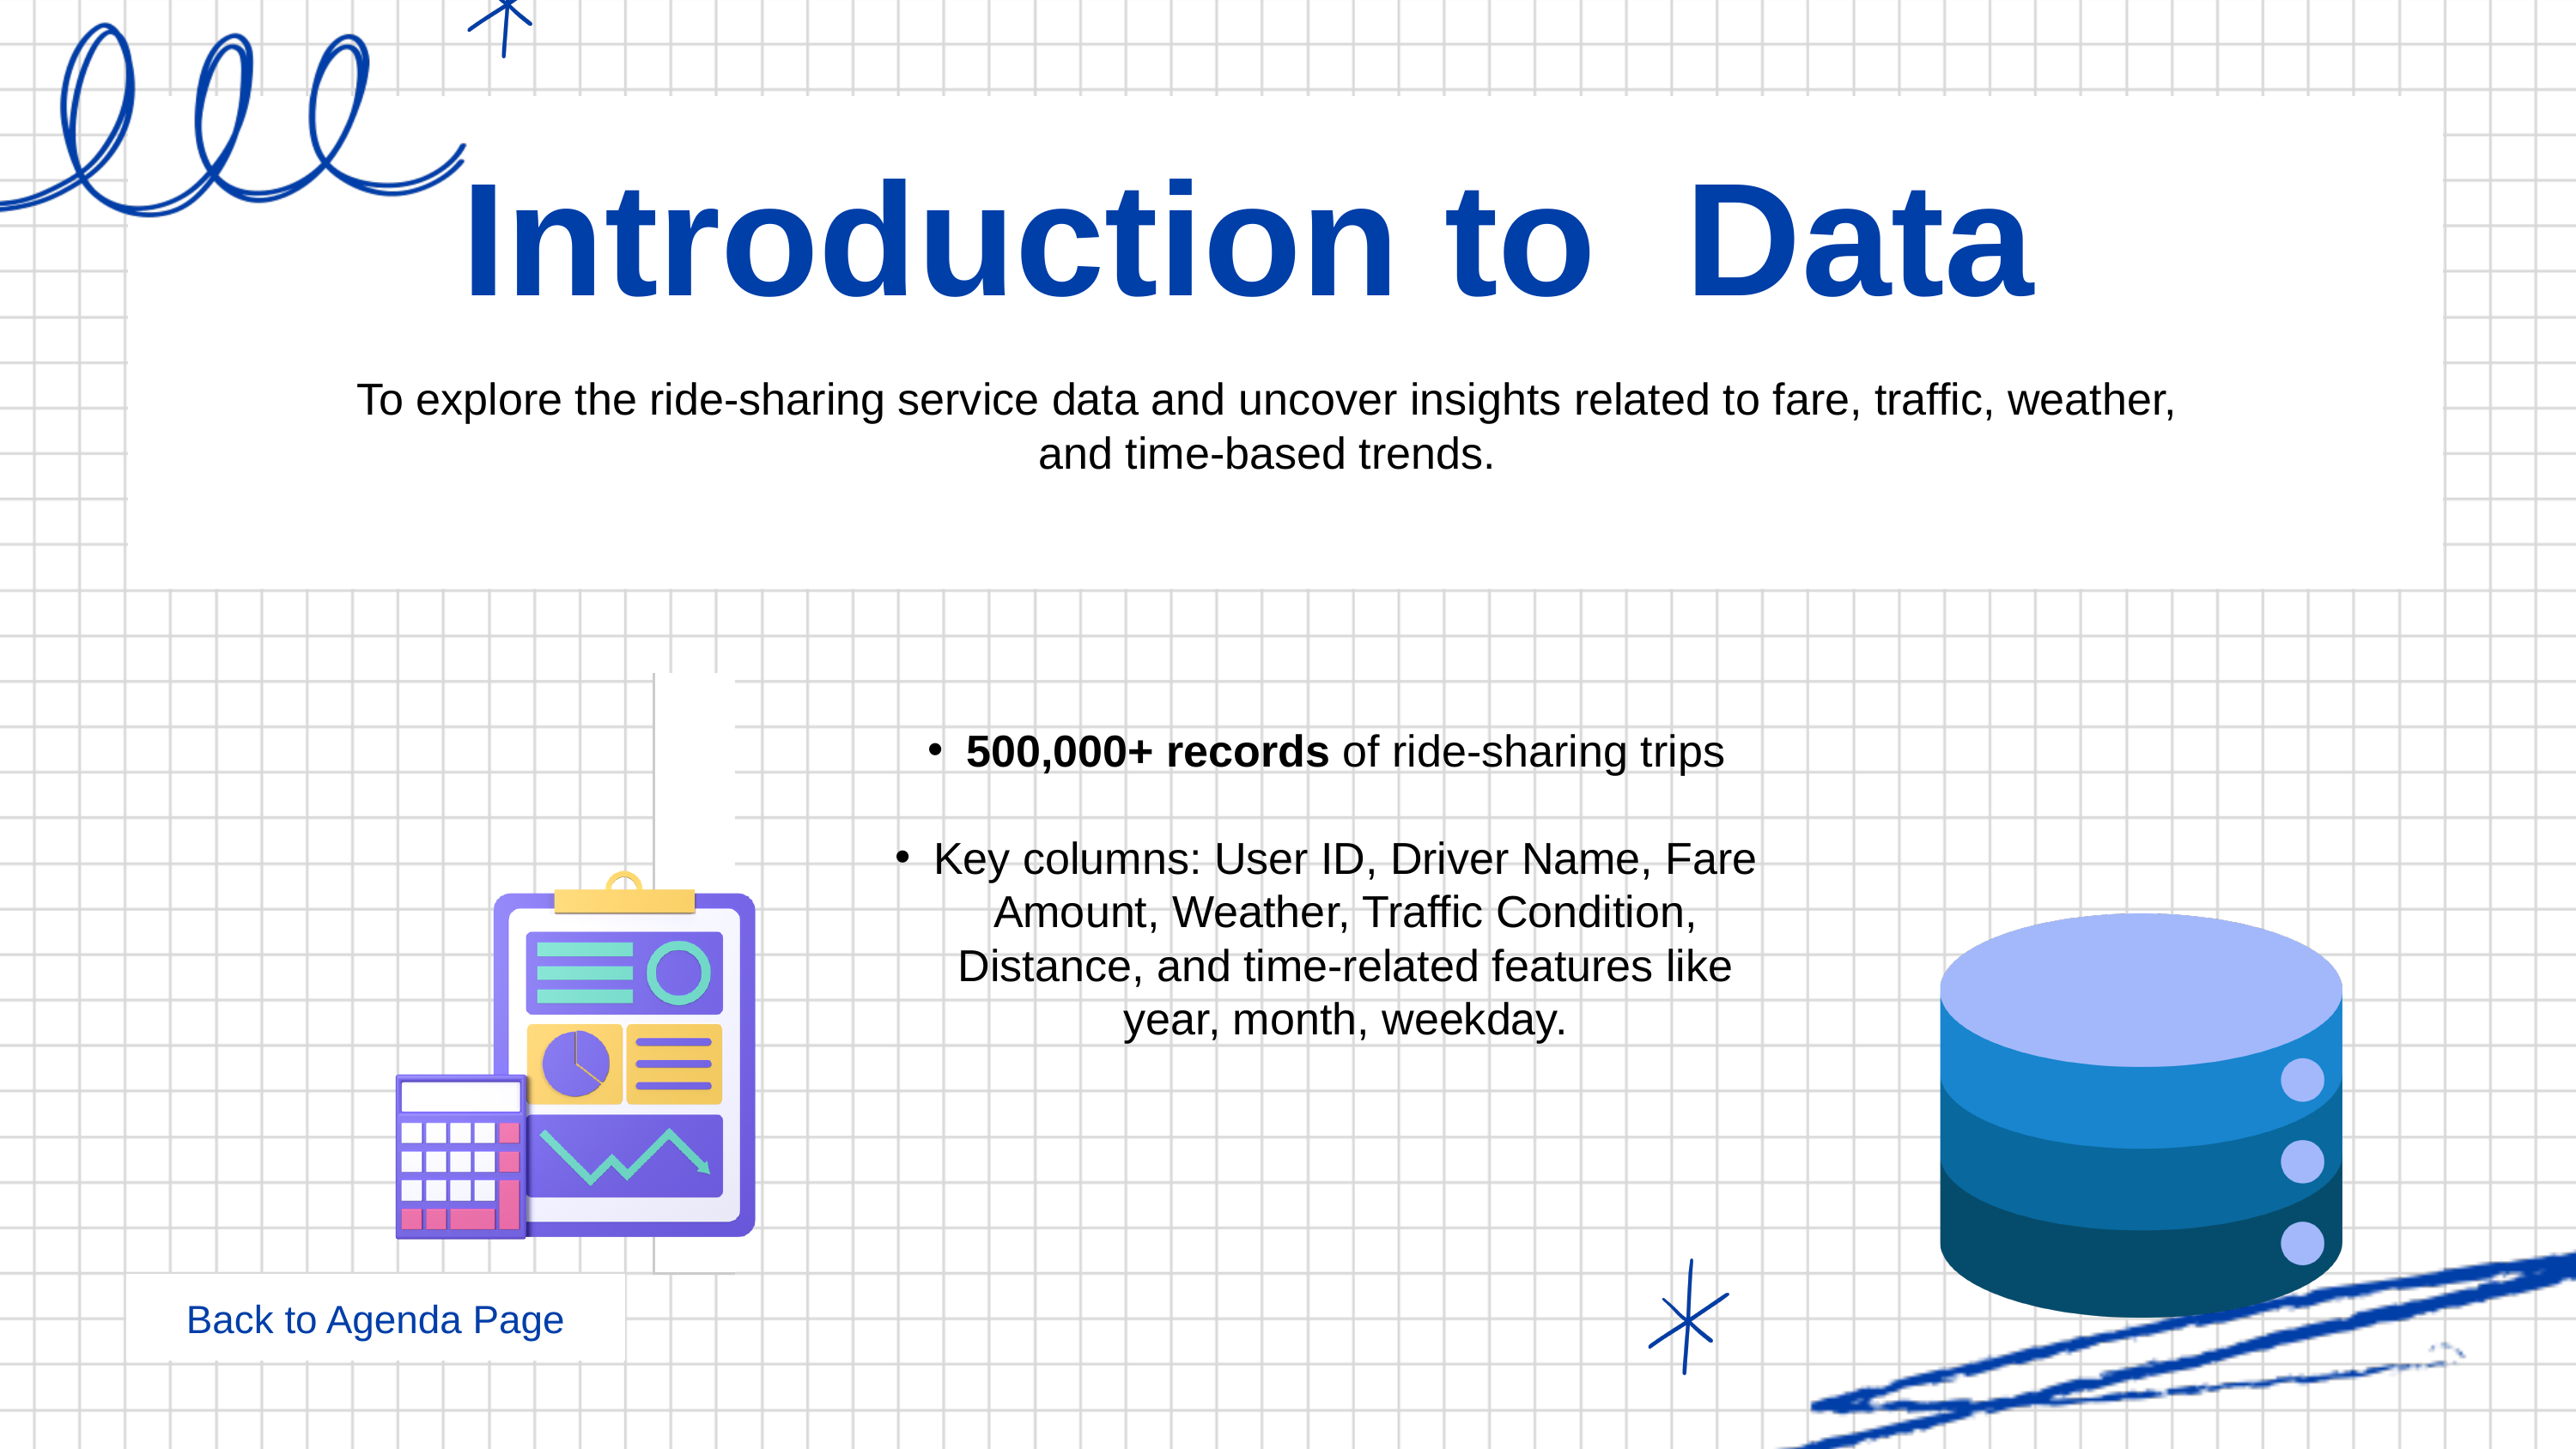

Introduction to  Data
To explore the ride-sharing service data and uncover insights related to fare, traffic, weather, and time-based trends.
|  |
| --- |
|  |
|  |
|  |
500,000+ records of ride-sharing trips

Key columns: User ID, Driver Name, Fare Amount, Weather, Traffic Condition, Distance, and time-related features like year, month, weekday.

Back to Agenda Page